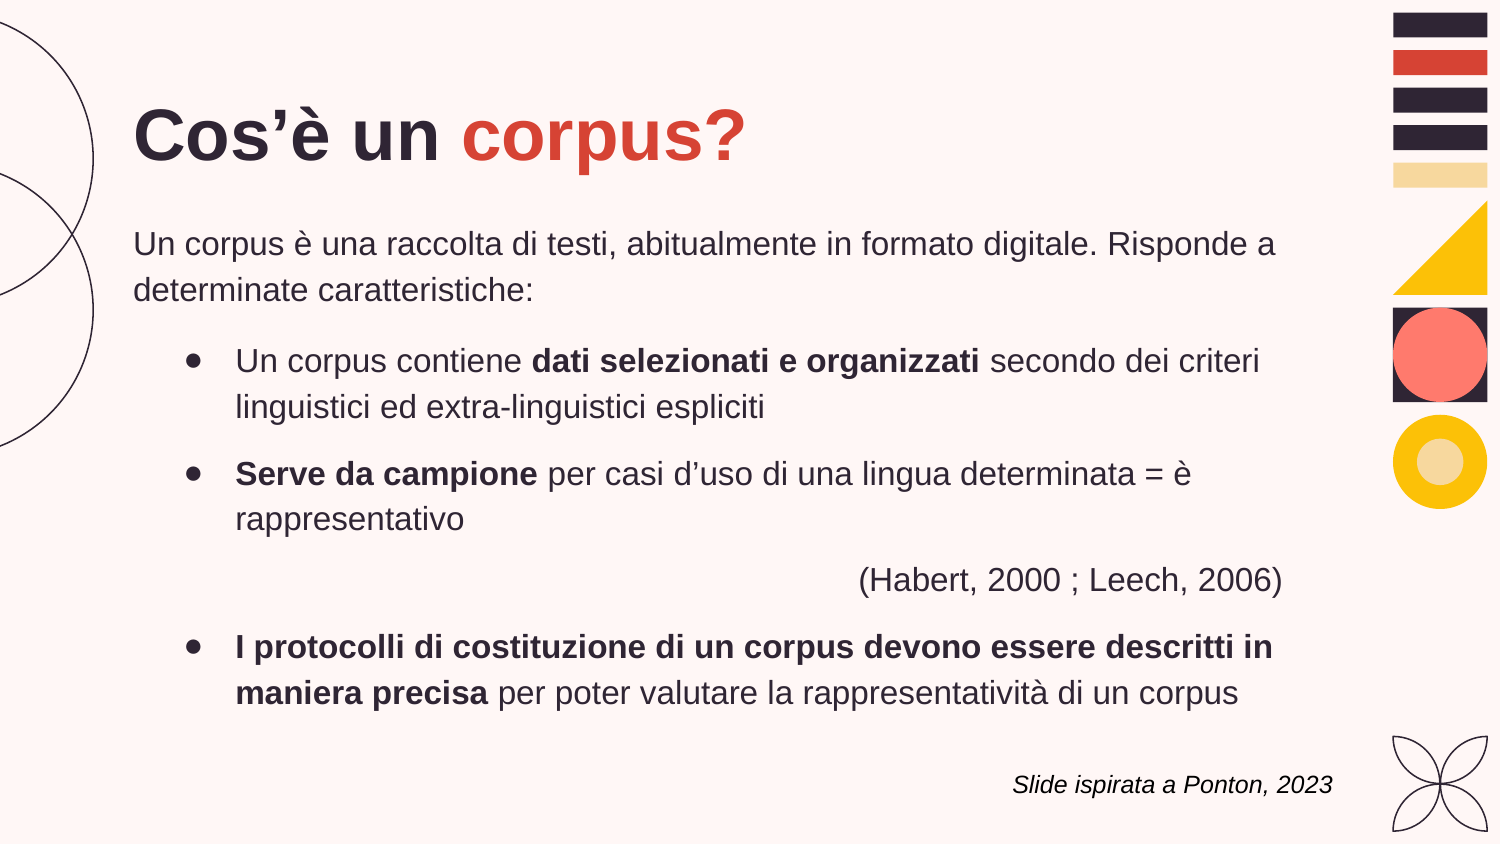

# Cos’è un corpus?
Un corpus è una raccolta di testi, abitualmente in formato digitale. Risponde a determinate caratteristiche:
Un corpus contiene dati selezionati e organizzati secondo dei criteri linguistici ed extra-linguistici espliciti
Serve da campione per casi d’uso di una lingua determinata = è rappresentativo
			(Habert, 2000 ; Leech, 2006)
I protocolli di costituzione di un corpus devono essere descritti in maniera precisa per poter valutare la rappresentatività di un corpus
Slide ispirata a Ponton, 2023